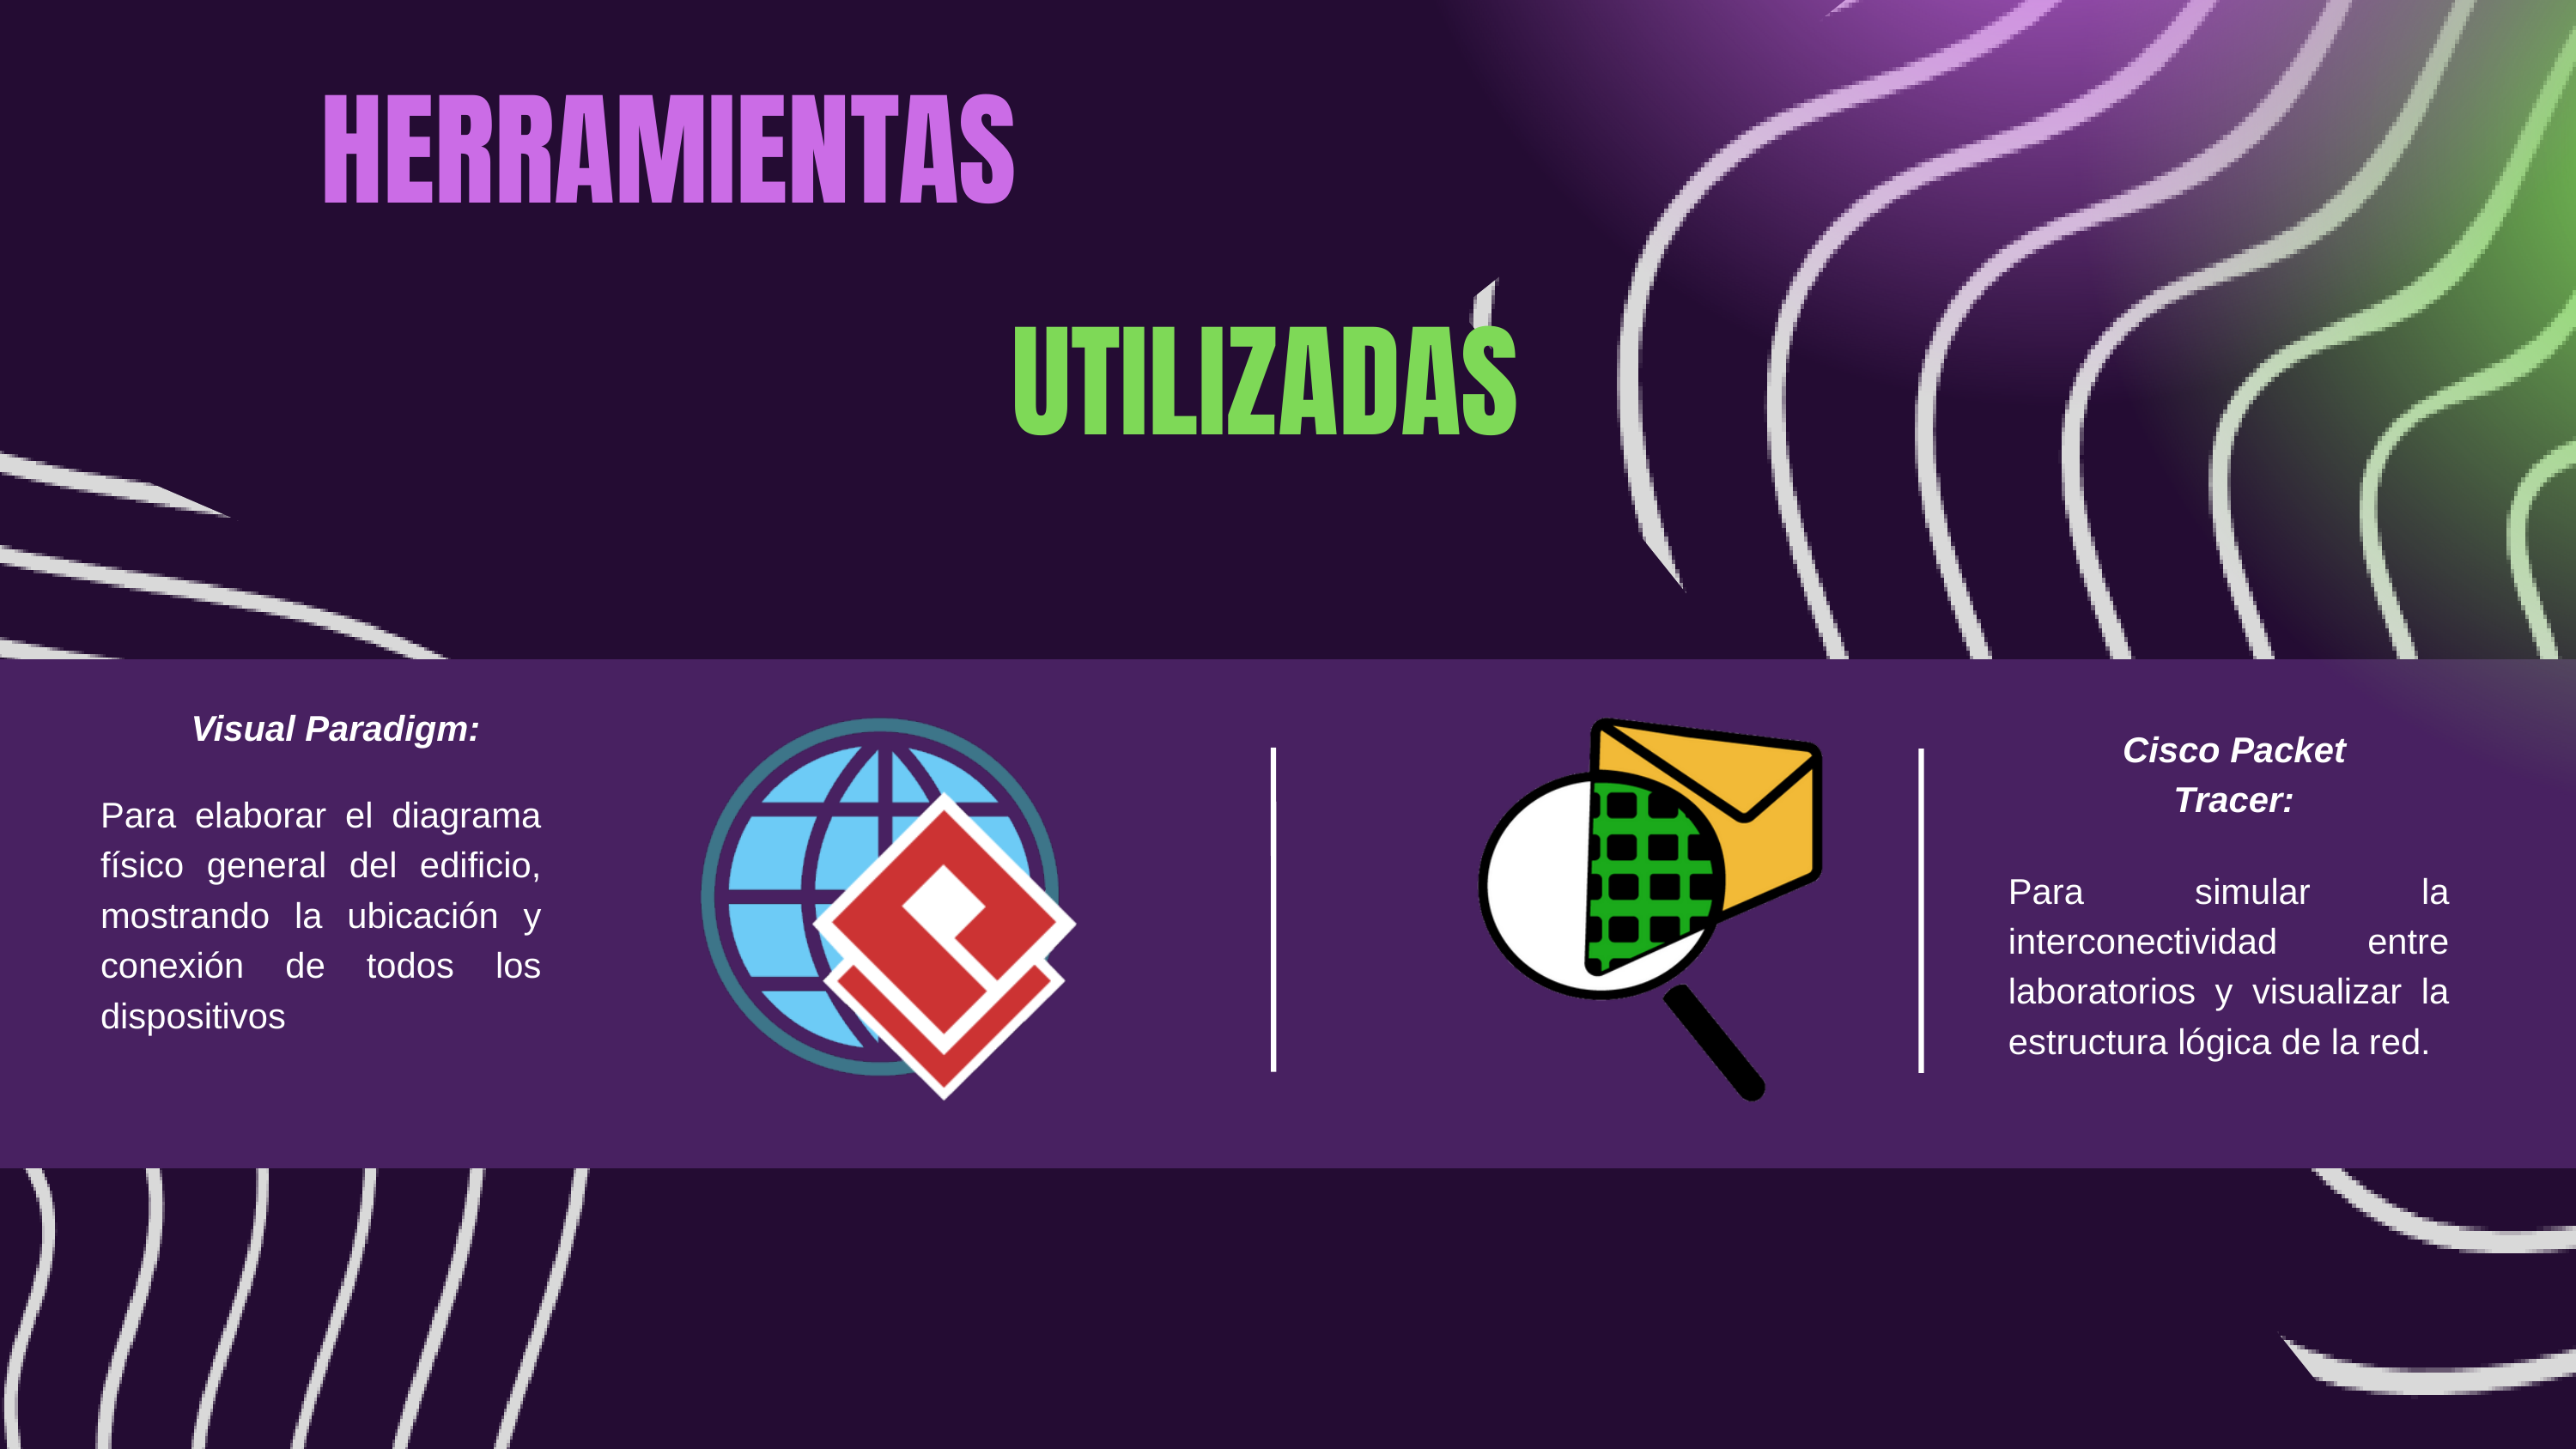

HERRAMIENTAS
 UTILIZADAS

Visual Paradigm:

Cisco Packet Tracer:

Para elaborar el diagrama físico general del edificio, mostrando la ubicación y conexión de todos los dispositivos
Para simular la interconectividad entre laboratorios y visualizar la estructura lógica de la red.